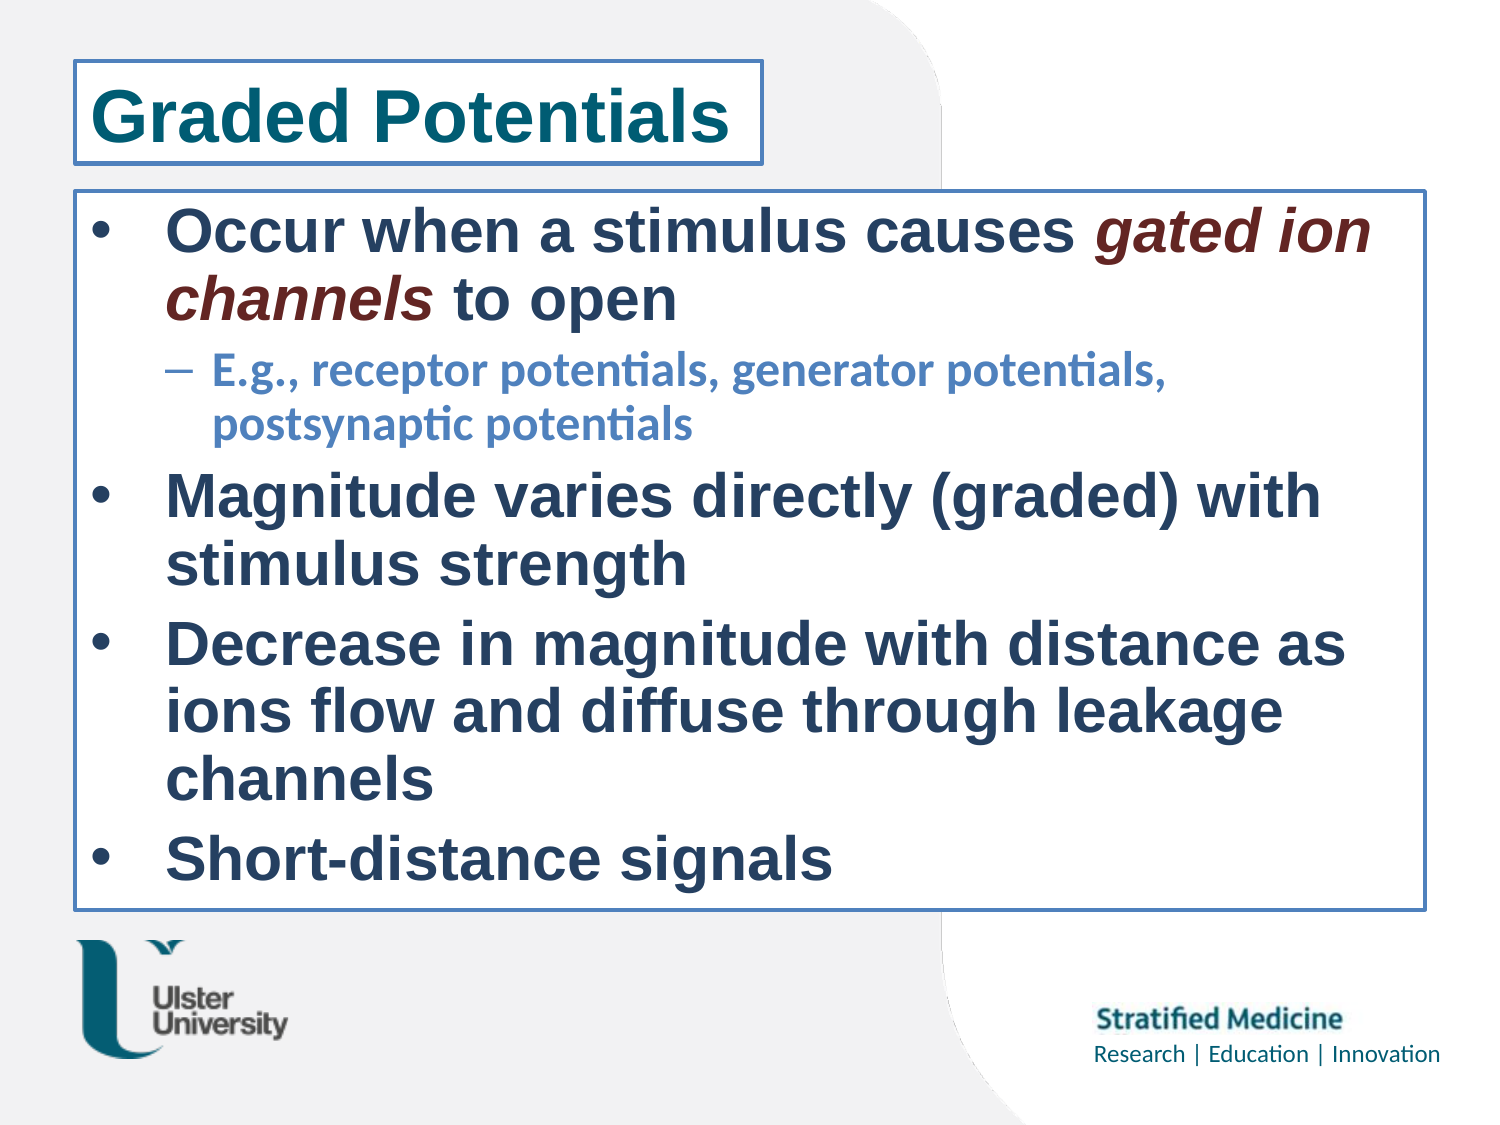

# Graded Potentials
Occur when a stimulus causes gated ion channels to open
E.g., receptor potentials, generator potentials, postsynaptic potentials
Magnitude varies directly (graded) with stimulus strength
Decrease in magnitude with distance as ions flow and diffuse through leakage channels
Short-distance signals